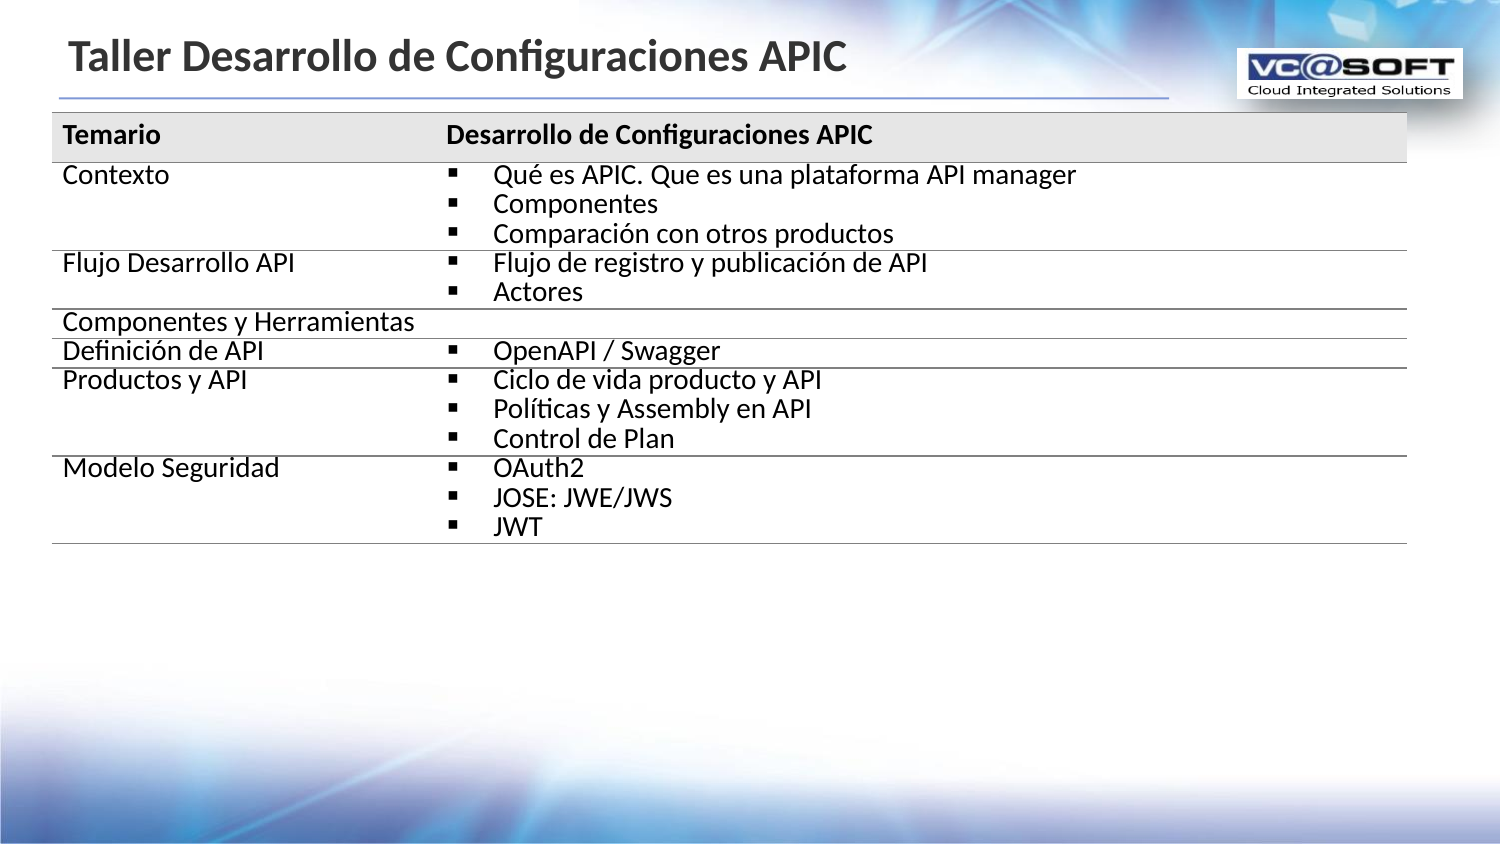

# Taller Desarrollo de Configuraciones APIC
| Temario | Desarrollo de Configuraciones APIC |
| --- | --- |
| Contexto | Qué es APIC. Que es una plataforma API manager Componentes Comparación con otros productos |
| Flujo Desarrollo API | Flujo de registro y publicación de API Actores |
| Componentes y Herramientas |  |
| Definición de API | OpenAPI / Swagger |
| Productos y API | Ciclo de vida producto y API Políticas y Assembly en API Control de Plan |
| Modelo Seguridad | OAuth2 JOSE: JWE/JWS JWT |